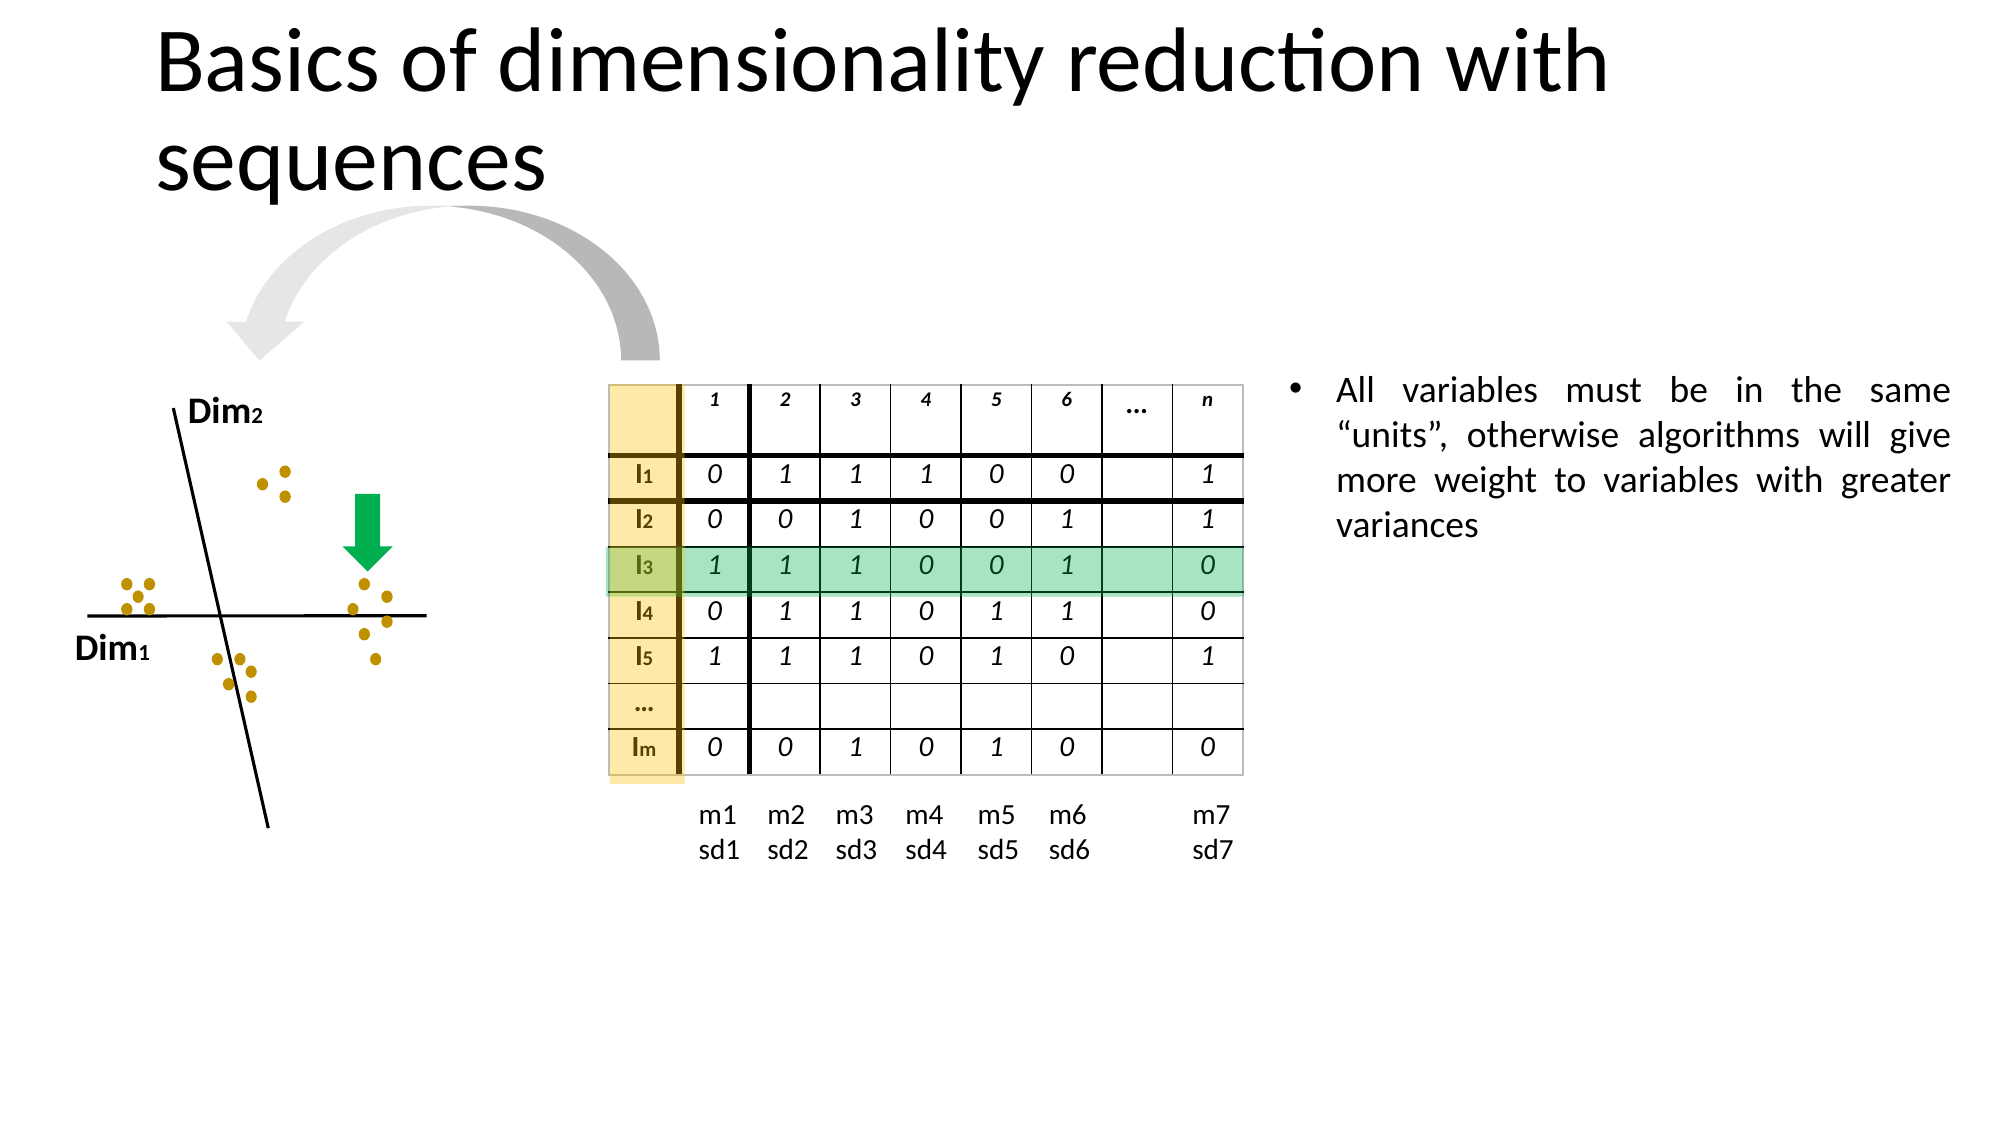

# Basics of dimensionality reduction with sequences

All variables must be in the same “units”, otherwise algorithms will give more weight to variables with greater variances
Dim2

Dim1

|  | 1 | 2 | 3 | 4 | 5 | 6 | … | n |
| --- | --- | --- | --- | --- | --- | --- | --- | --- |
| I1 | 0 | 1 | 1 | 1 | 0 | 0 |  | 1 |
| I2 | 0 | 0 | 1 | 0 | 0 | 1 |  | 1 |
| I3 | 1 | 1 | 1 | 0 | 0 | 1 |  | 0 |
| I4 | 0 | 1 | 1 | 0 | 1 | 1 |  | 0 |
| I5 | 1 | 1 | 1 | 0 | 1 | 0 |  | 1 |
| … |  |  |  |  |  |  |  |  |
| Im | 0 | 0 | 1 | 0 | 1 | 0 |  | 0 |

m1
sd1
m2
sd2
m3
sd3
m4
sd4
m5
sd5
m6
sd6
m7
sd7